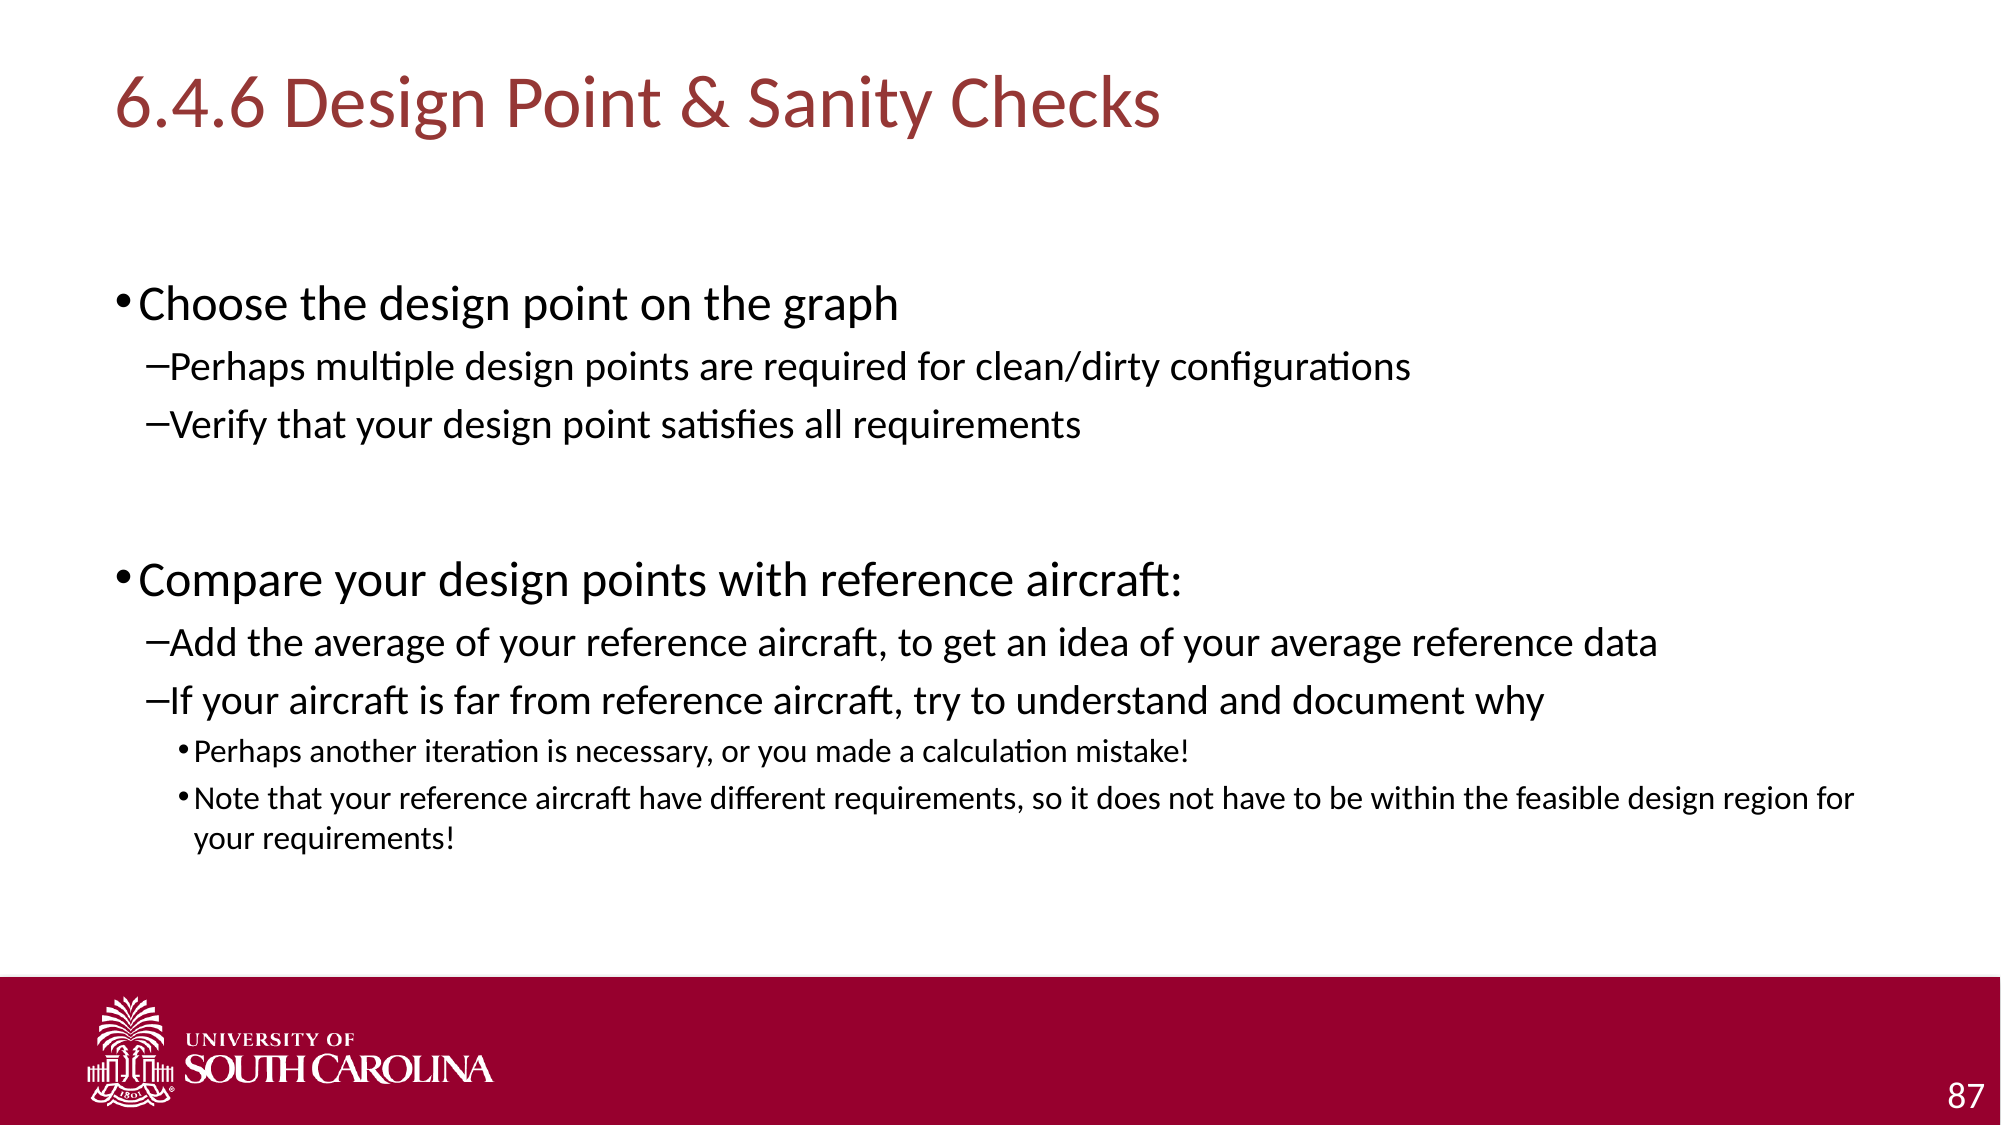

# 6.4.6 Design Point & Sanity Checks
Choose the design point on the graph
Perhaps multiple design points are required for clean/dirty configurations
Verify that your design point satisfies all requirements

Compare your design points with reference aircraft:
Add the average of your reference aircraft, to get an idea of your average reference data
If your aircraft is far from reference aircraft, try to understand and document why
Perhaps another iteration is necessary, or you made a calculation mistake!
Note that your reference aircraft have different requirements, so it does not have to be within the feasible design region for your requirements!